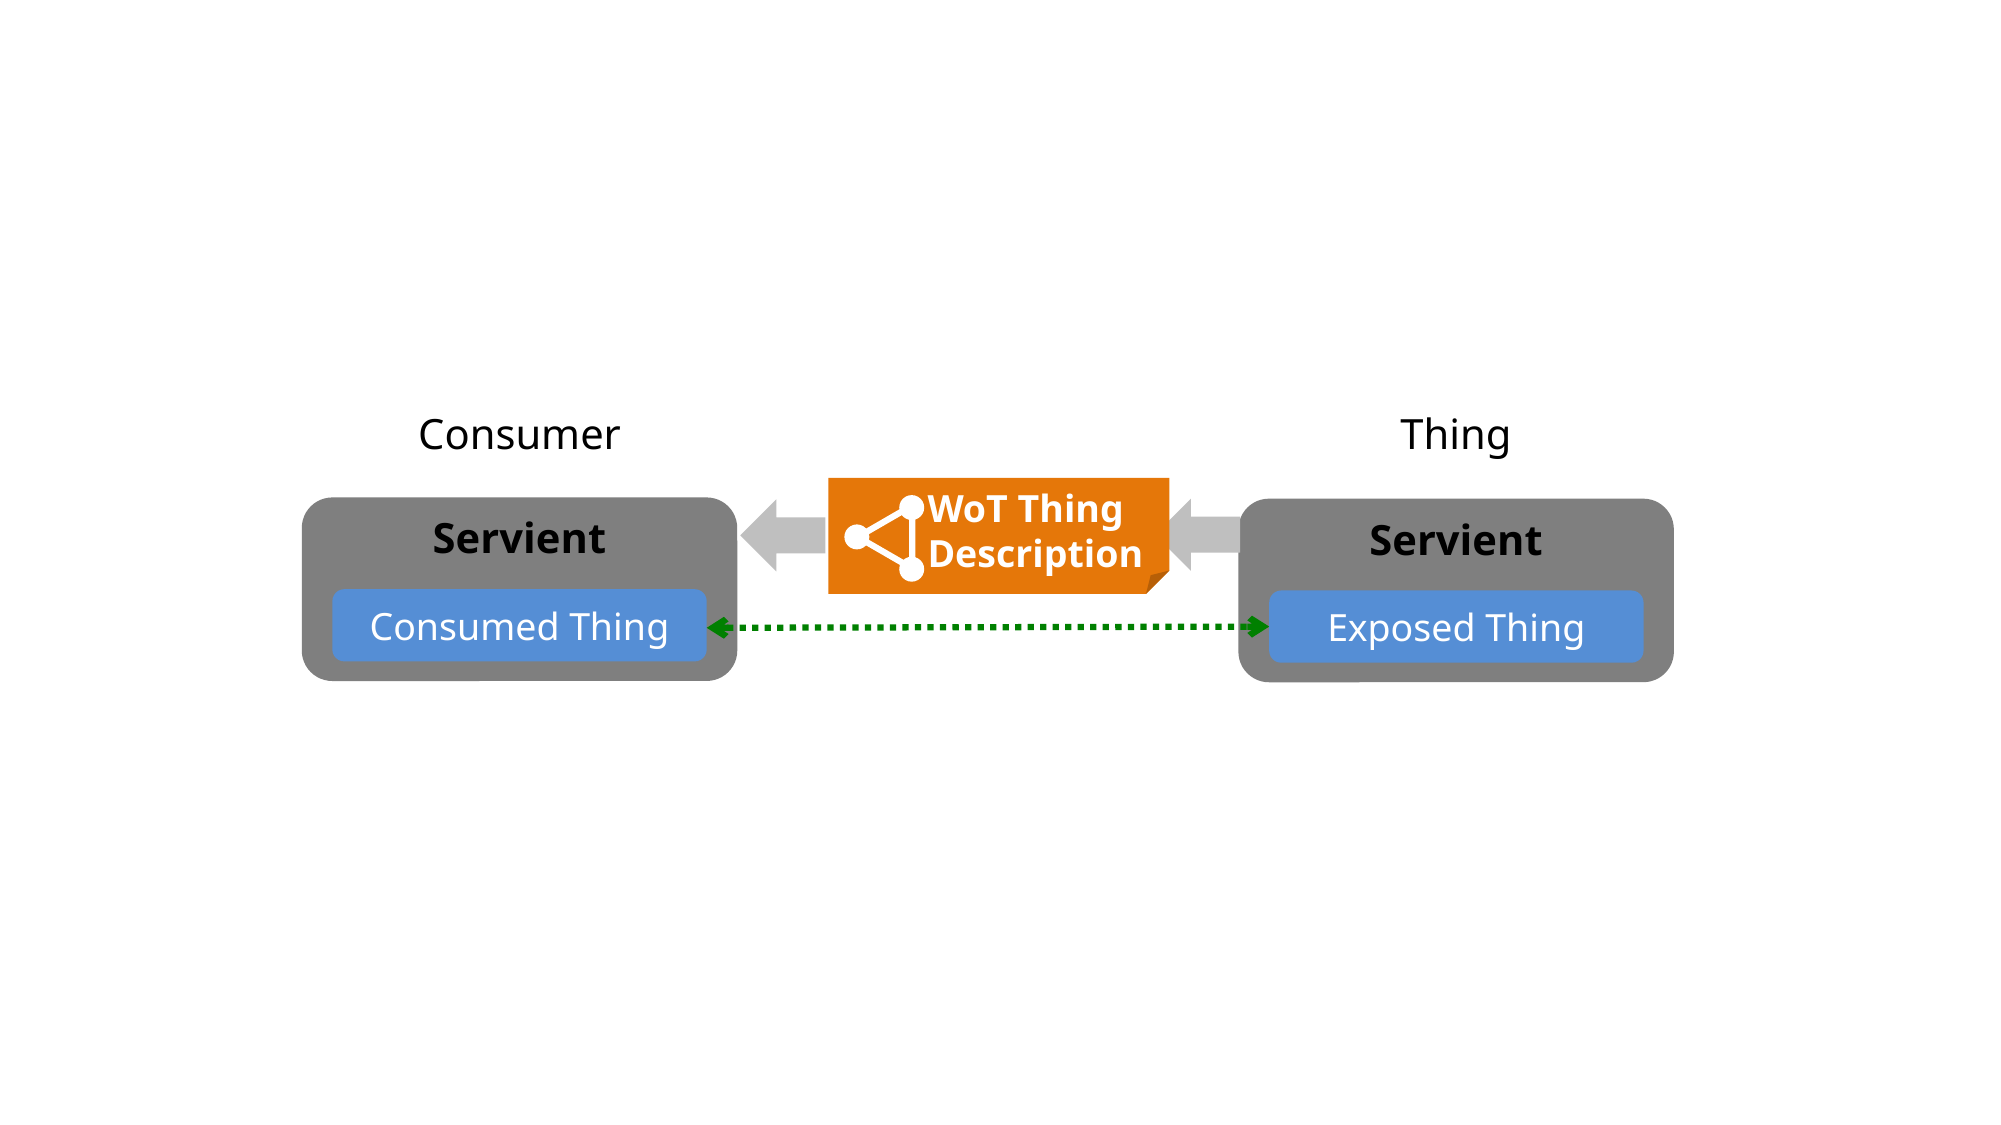

Consumer
Thing

WoT Thing
Description

Servient
Servient
Consumed Thing
Exposed Thing